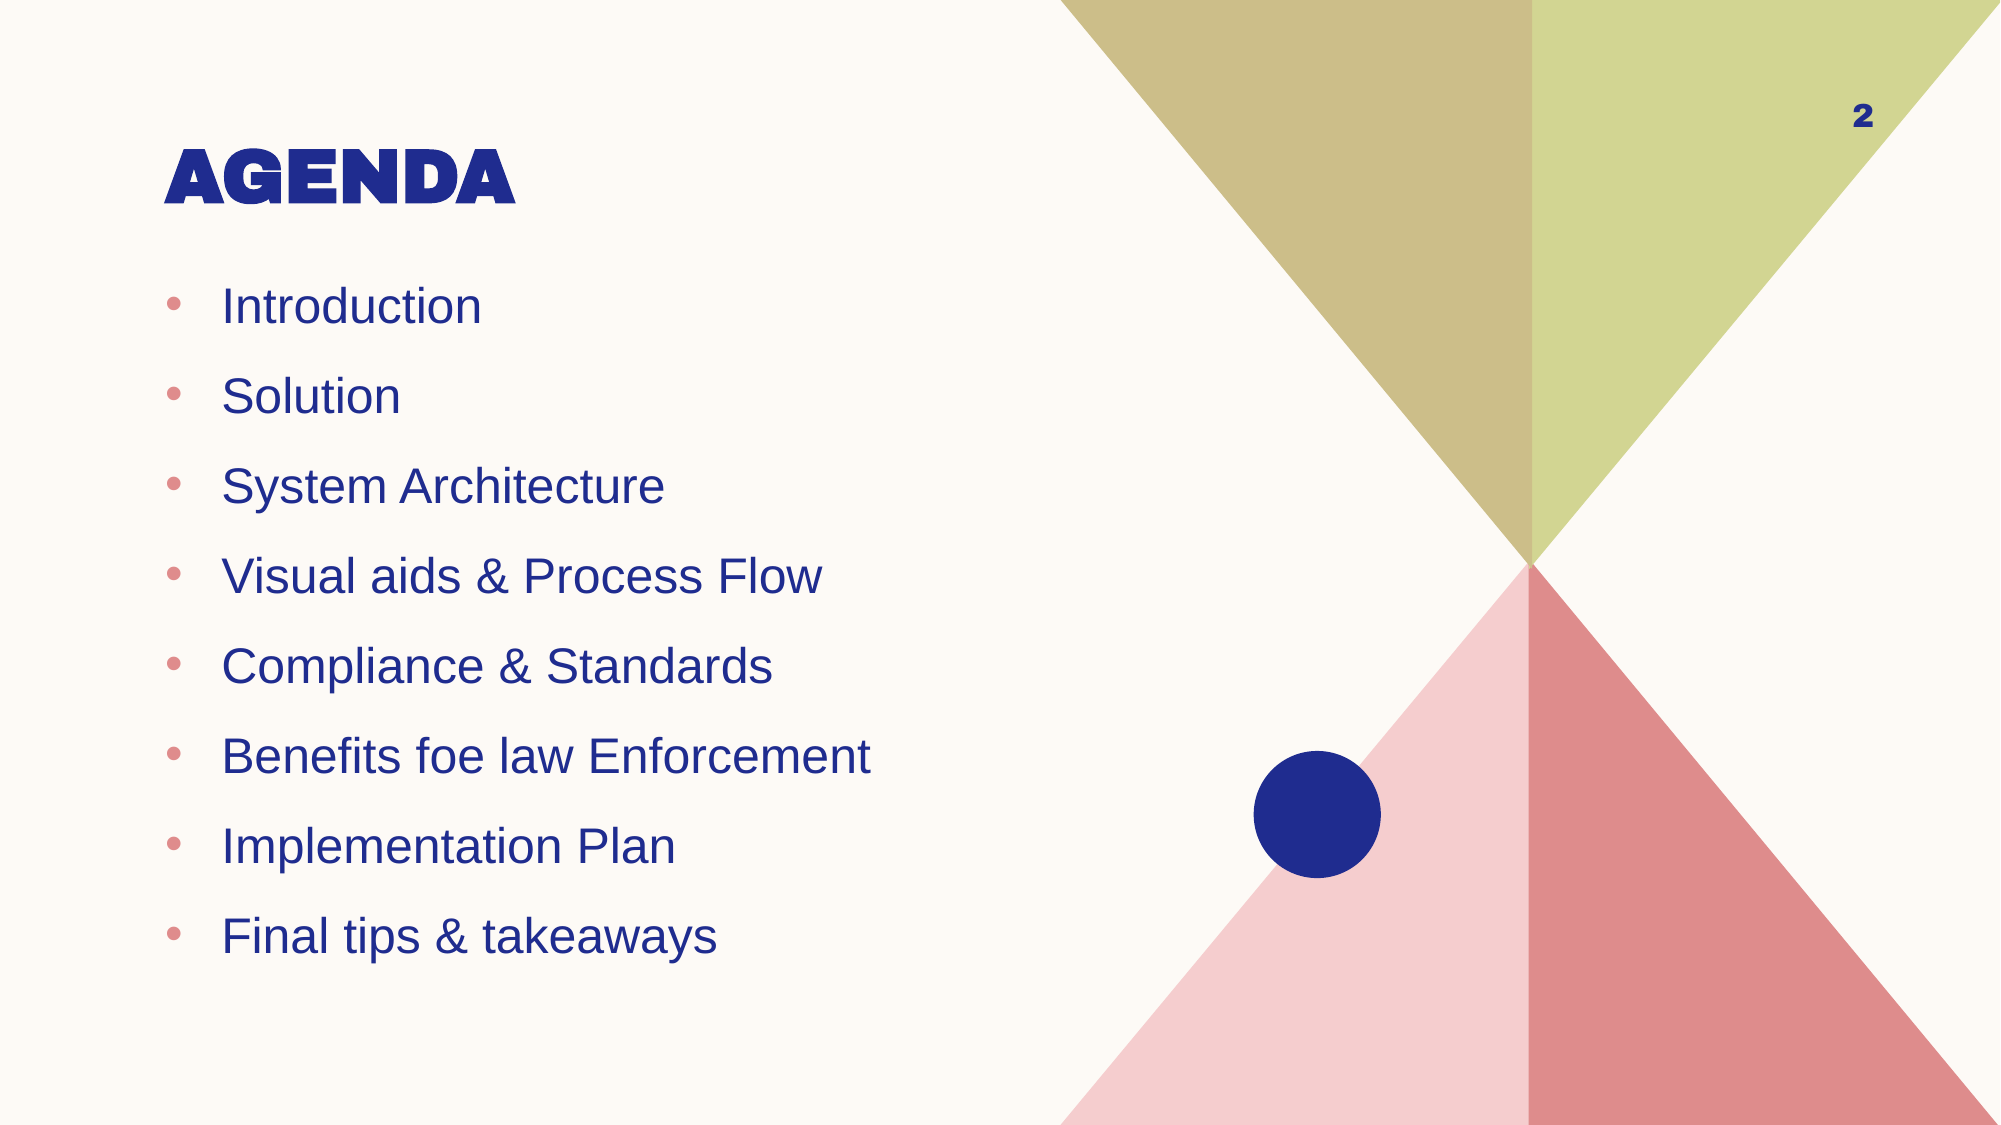

2
# agenda
Introduction
Solution
System Architecture
Visual aids & Process Flow
Compliance & Standards
Benefits foe law Enforcement
Implementation Plan
Final tips & takeaways